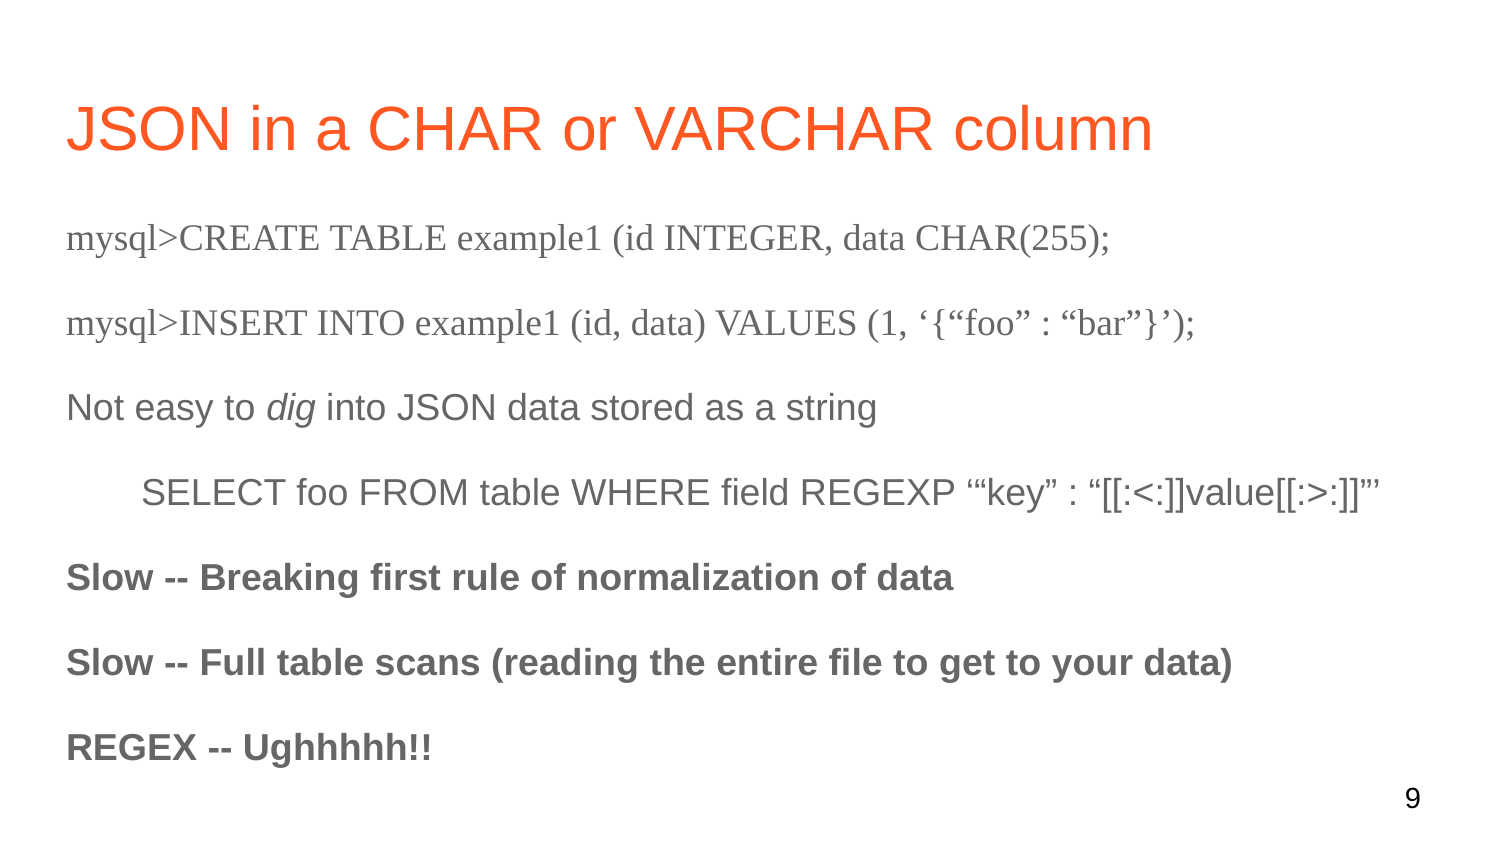

# JSON in a CHAR or VARCHAR column
mysql>CREATE TABLE example1 (id INTEGER, data CHAR(255);
mysql>INSERT INTO example1 (id, data) VALUES (1, ‘{“foo” : “bar”}’);
Not easy to dig into JSON data stored as a string
SELECT foo FROM table WHERE field REGEXP ‘“key” : “[[:<:]]value[[:>:]]”’
Slow -- Breaking first rule of normalization of data
Slow -- Full table scans (reading the entire file to get to your data)
REGEX -- Ughhhhh!!

9